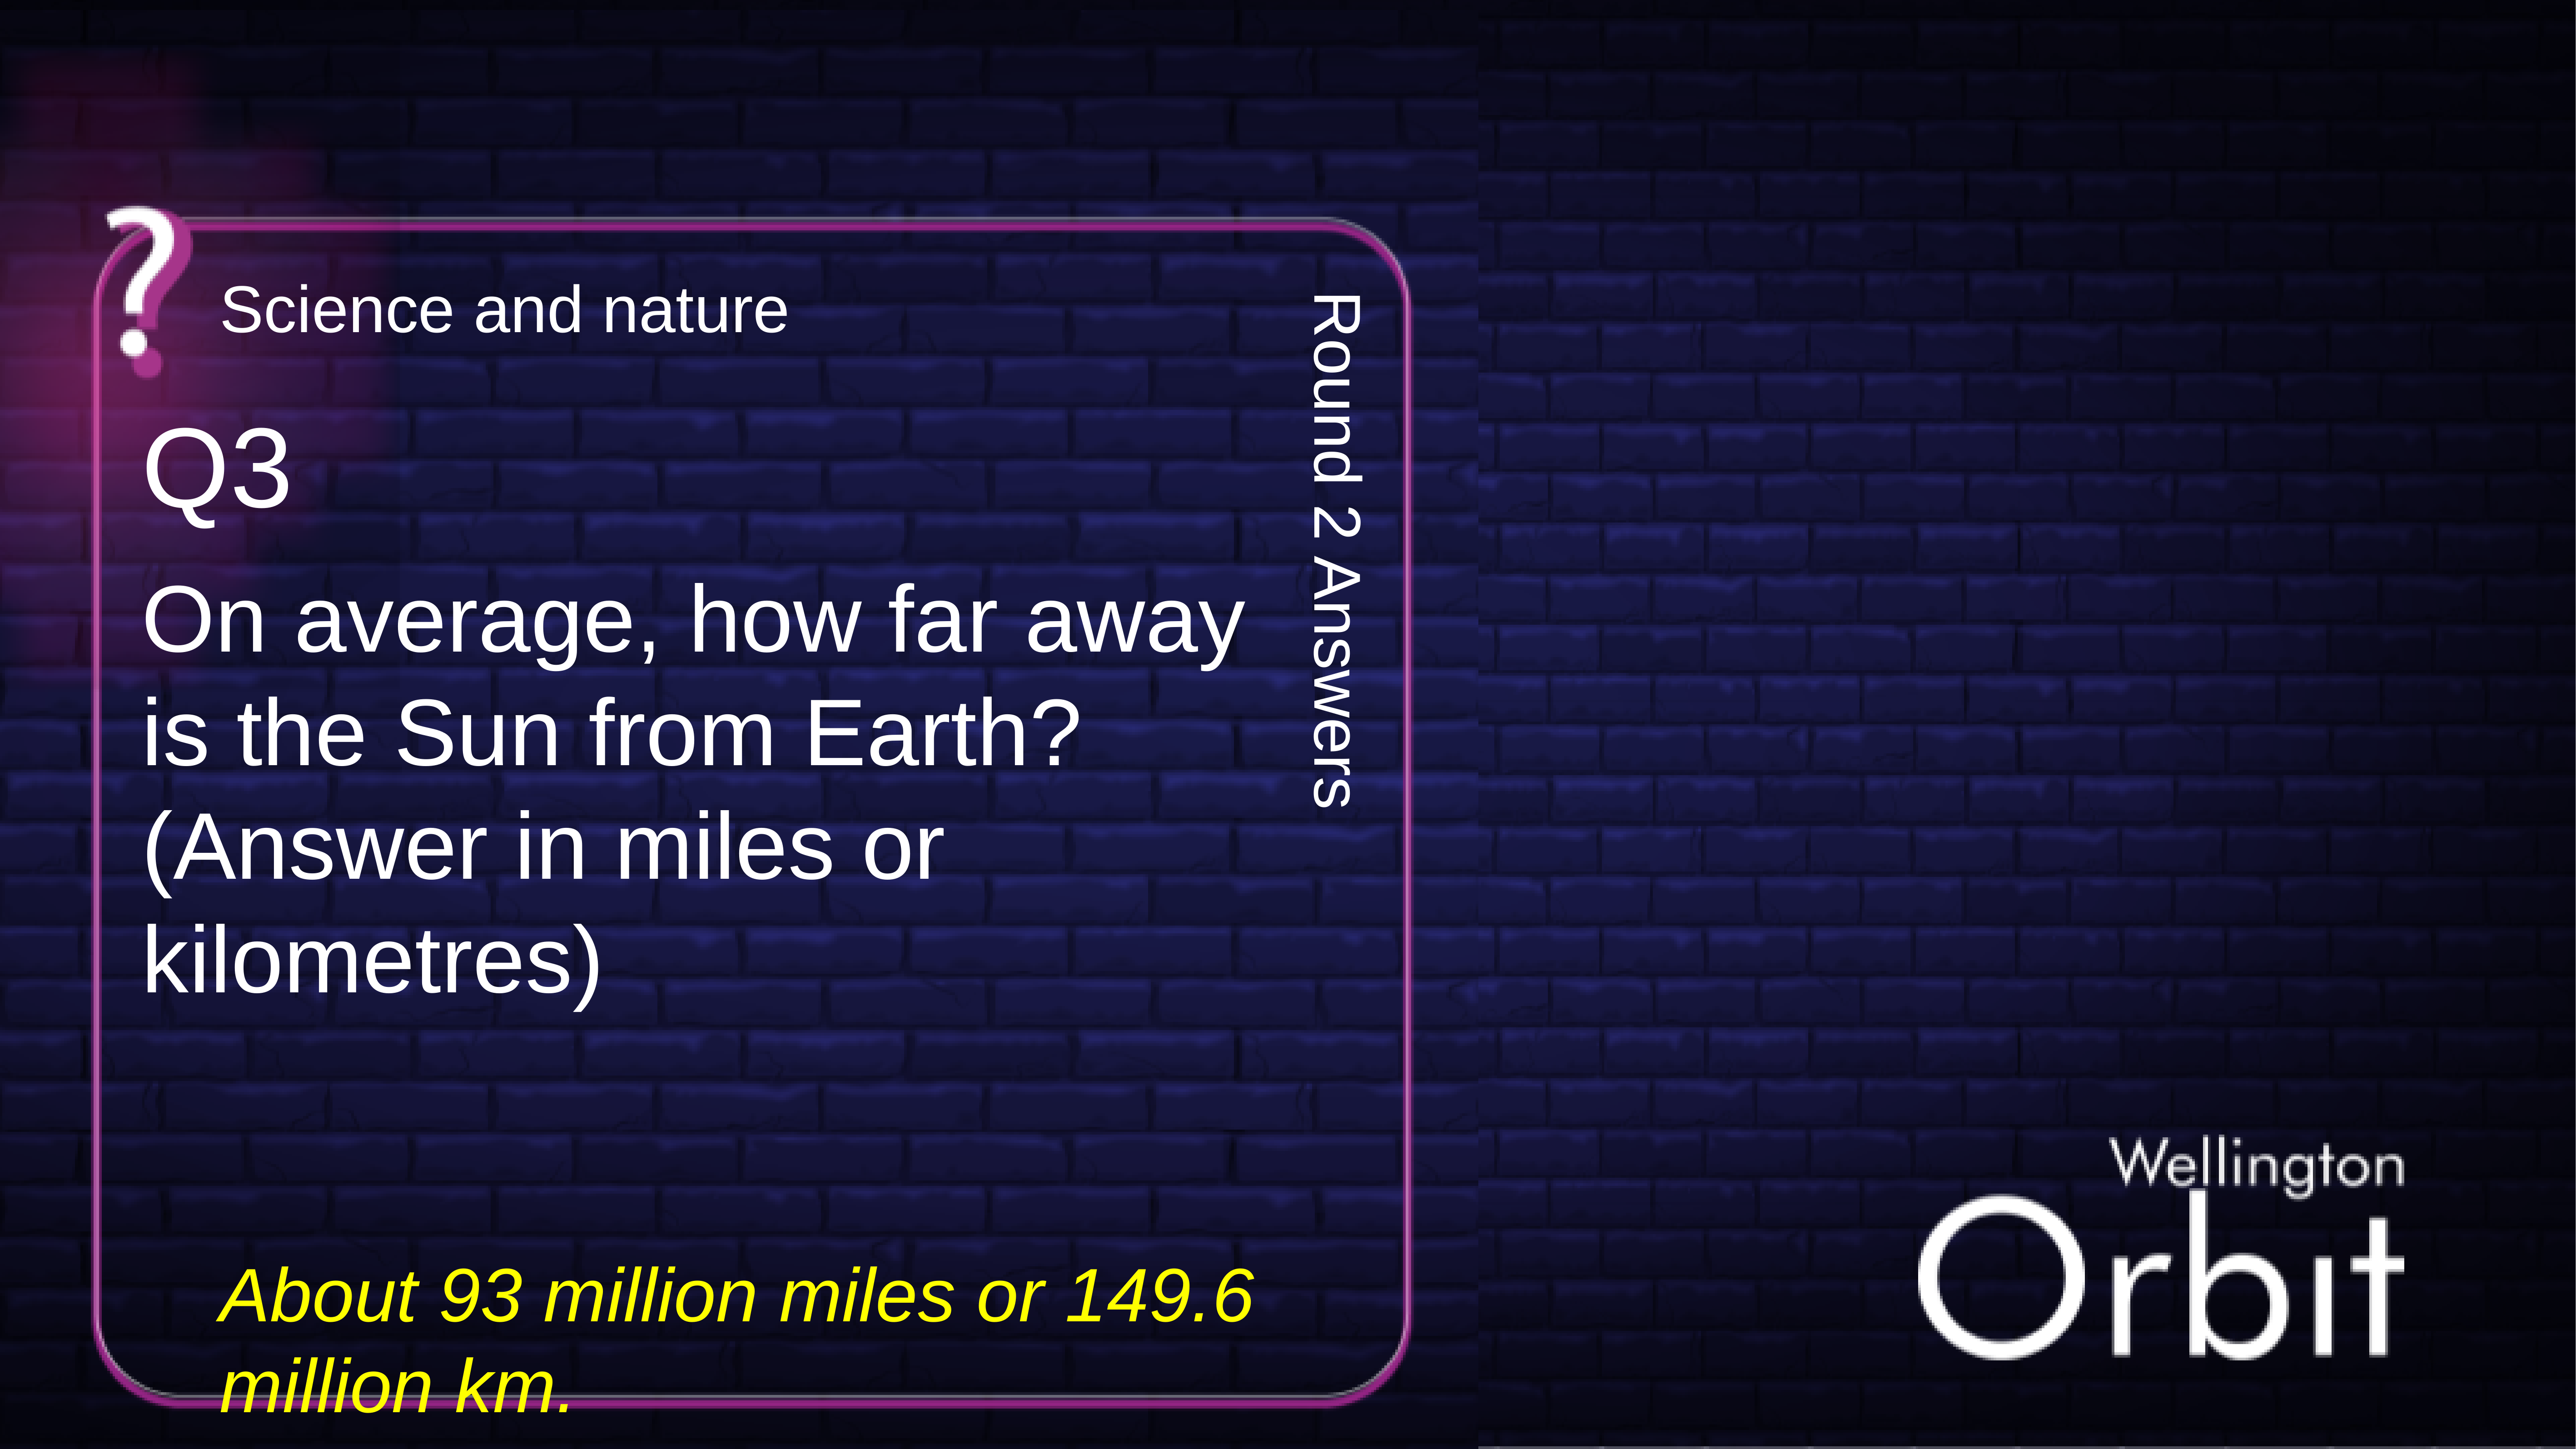

Science and nature
Q3
Round 2 Answers
On average, how far away is the Sun from Earth? (Answer in miles or kilometres)
About 93 million miles or 149.6 million km.